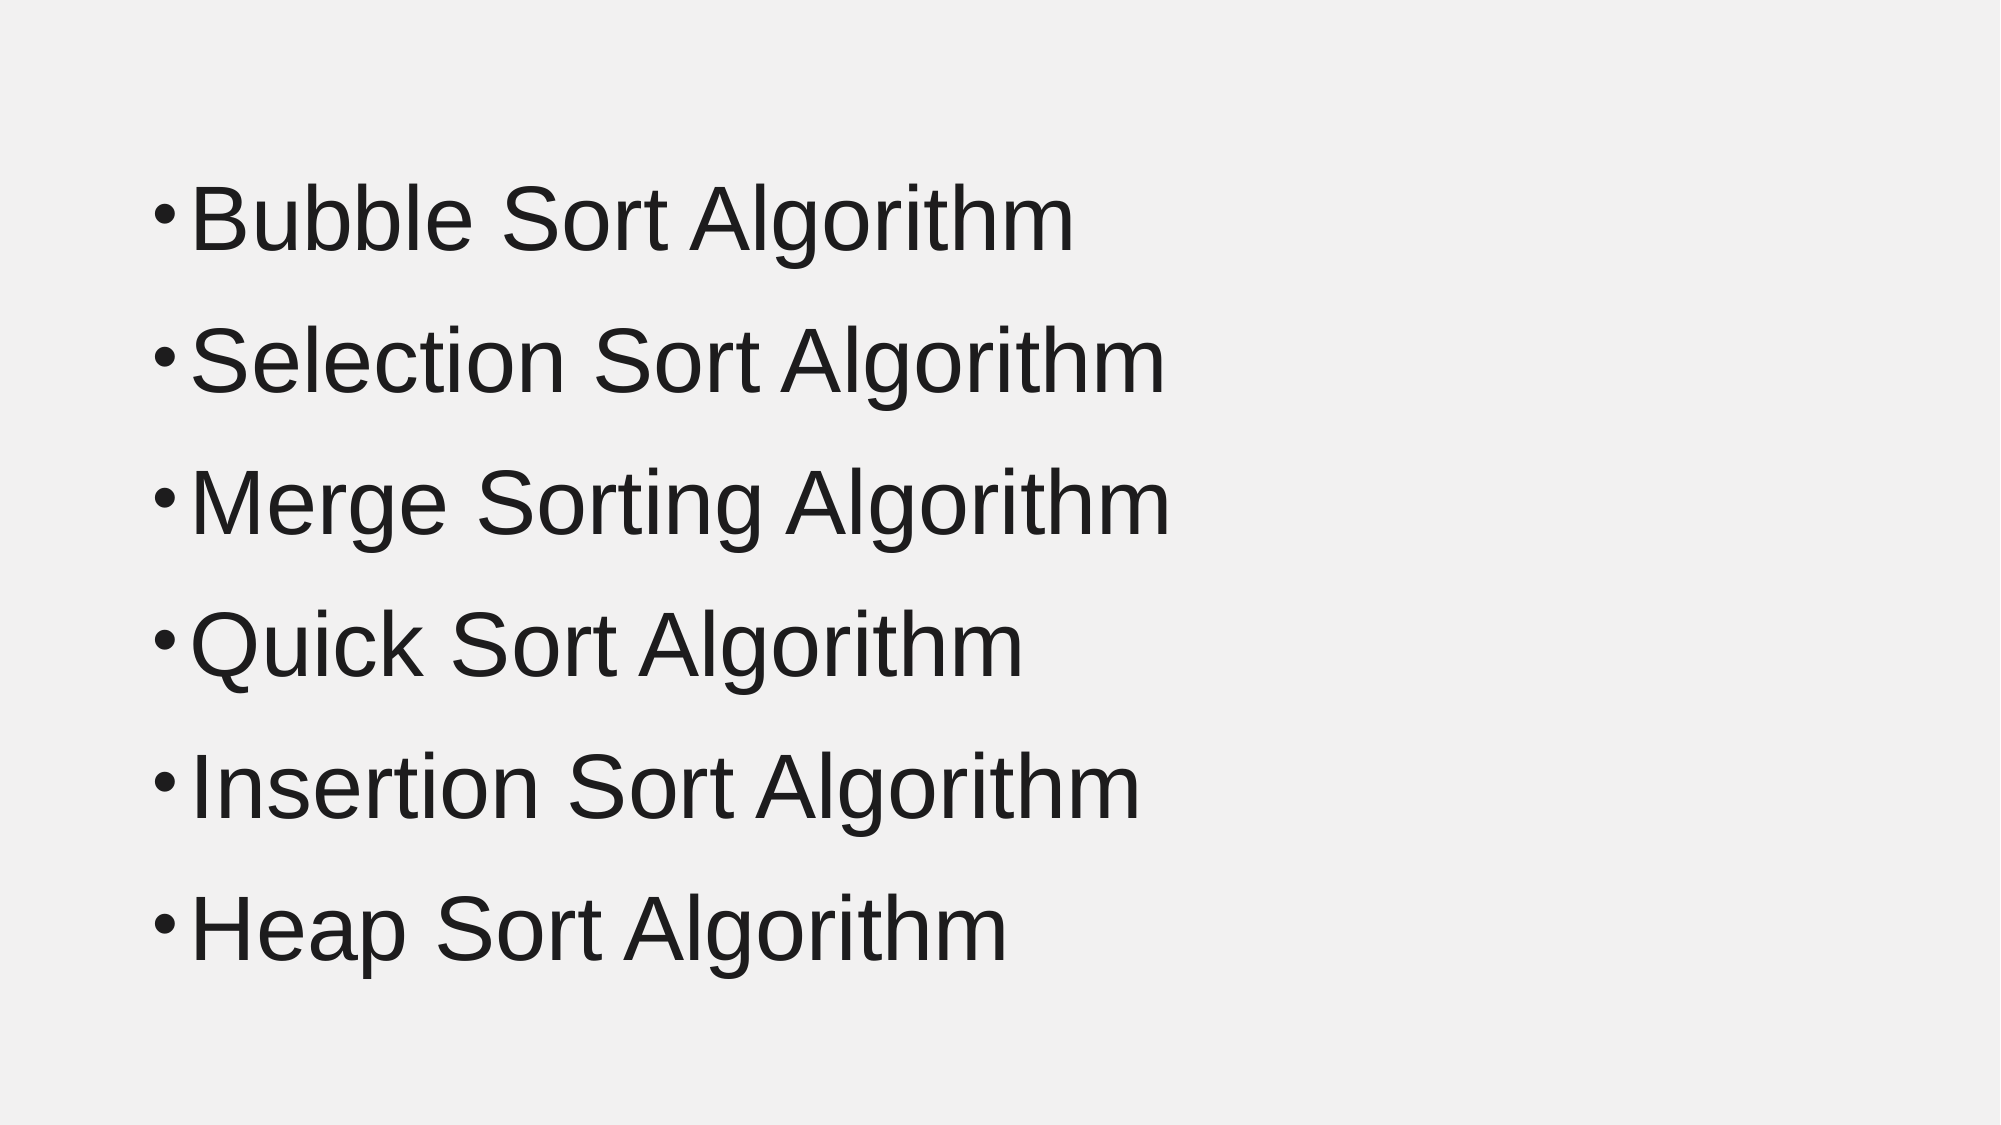

Bubble Sort Algorithm
Selection Sort Algorithm
Merge Sorting Algorithm
Quick Sort Algorithm
Insertion Sort Algorithm
Heap Sort Algorithm